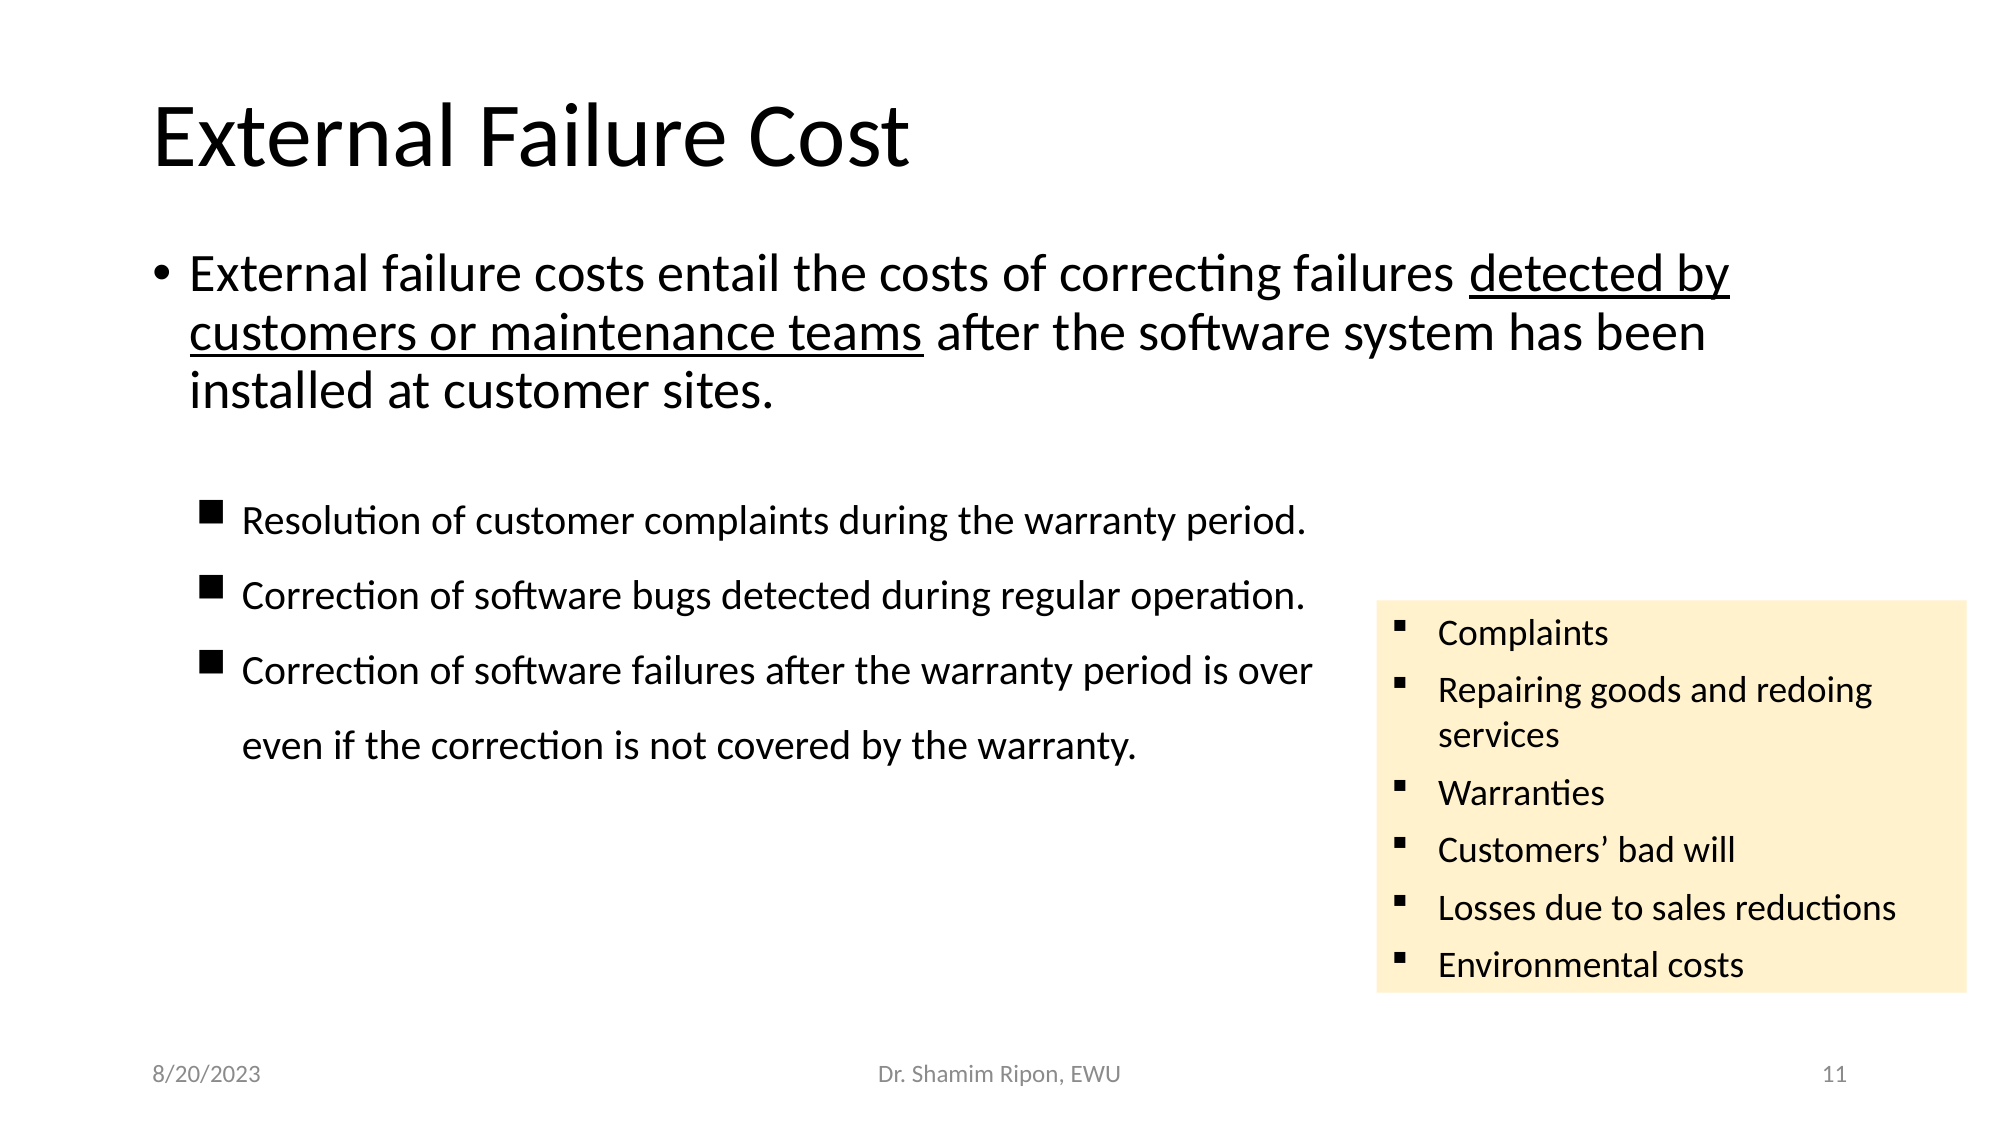

# External Failure Cost
External failure costs entail the costs of correcting failures detected by customers or maintenance teams after the software system has been installed at customer sites.

Resolution of customer complaints during the warranty period.
Correction of software bugs detected during regular operation.
Correction of software failures after the warranty period is over even if the correction is not covered by the warranty.

Complaints
Repairing goods and redoing services
Warranties
Customers’ bad will
Losses due to sales reductions
Environmental costs
8/20/2023
Dr. Shamim Ripon, EWU
11